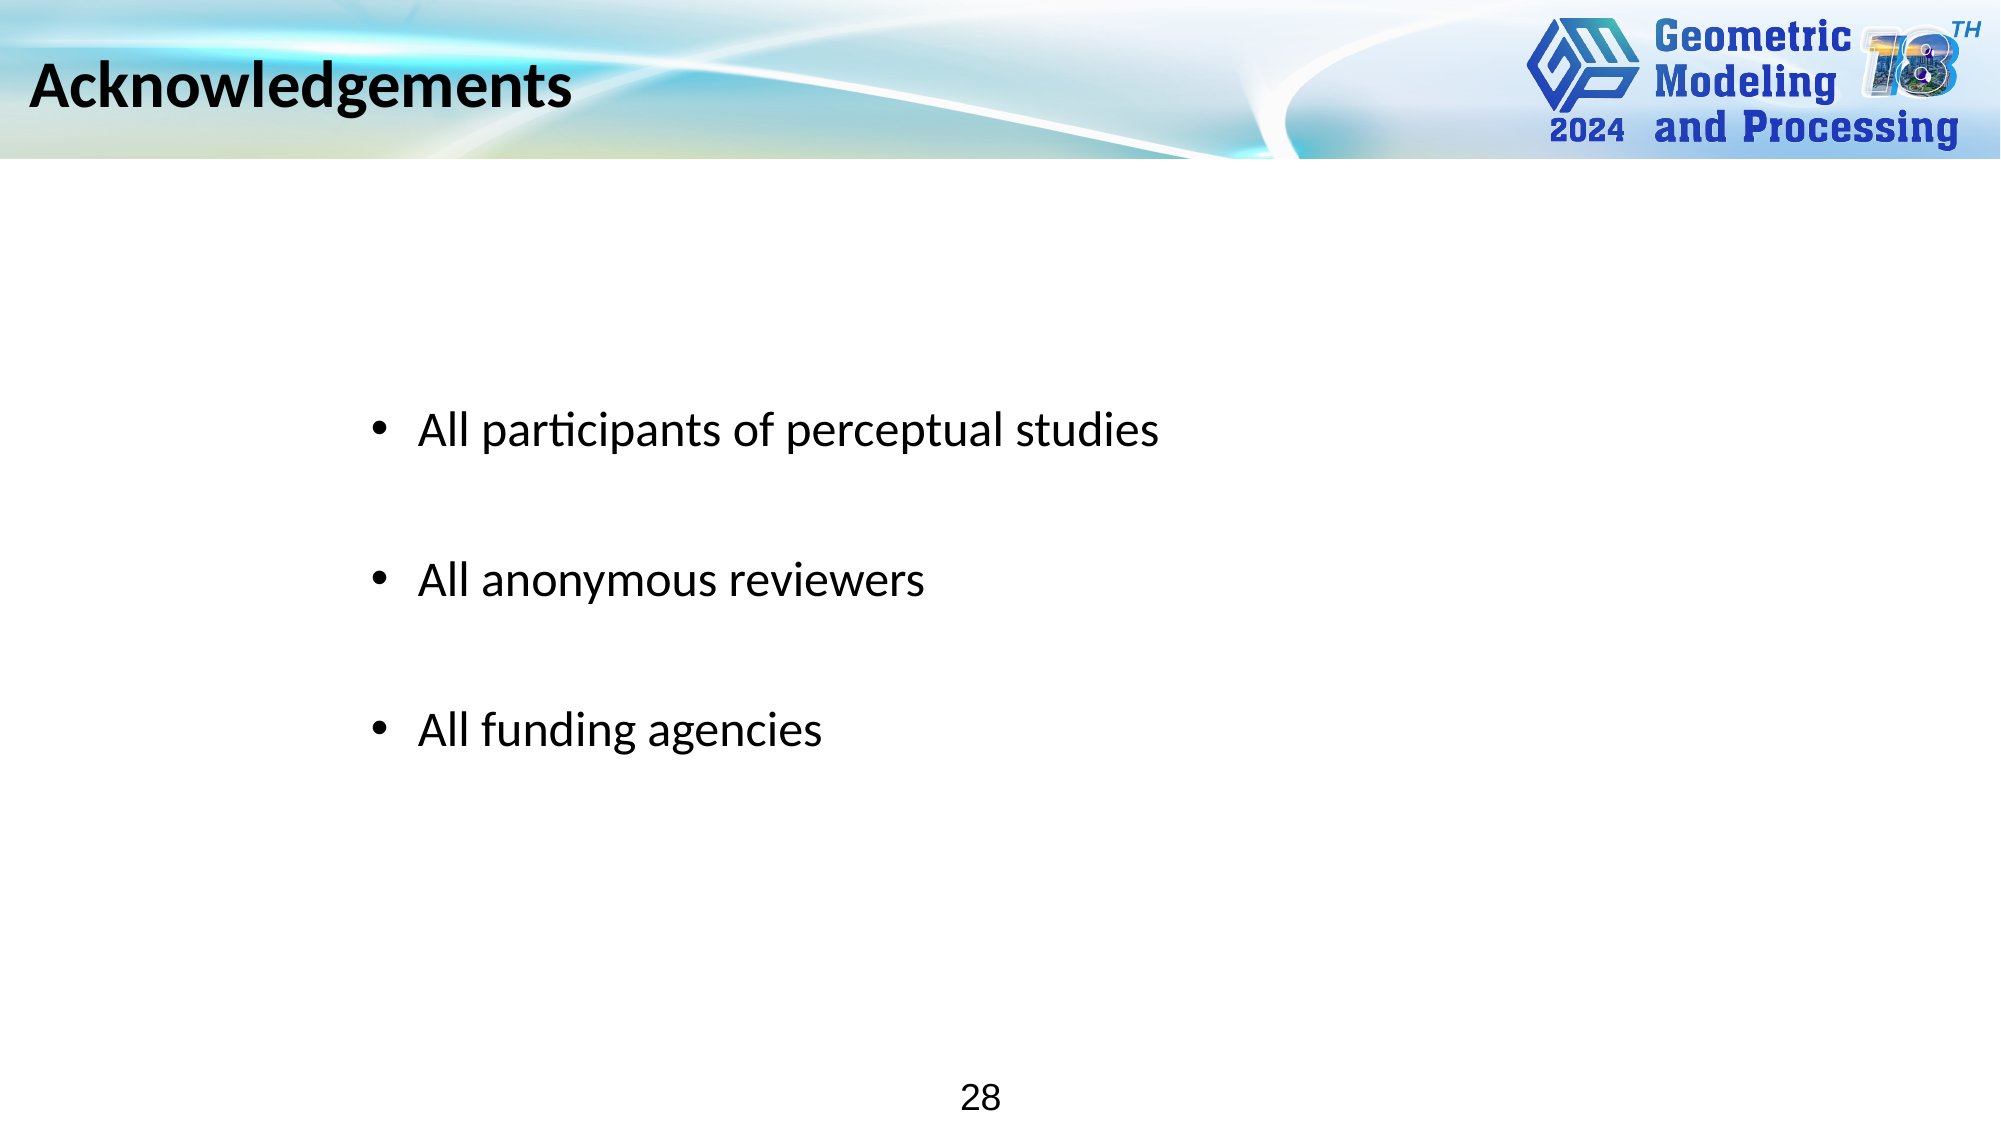

Acknowledgements

All participants of perceptual studies

All anonymous reviewers

All funding agencies
28